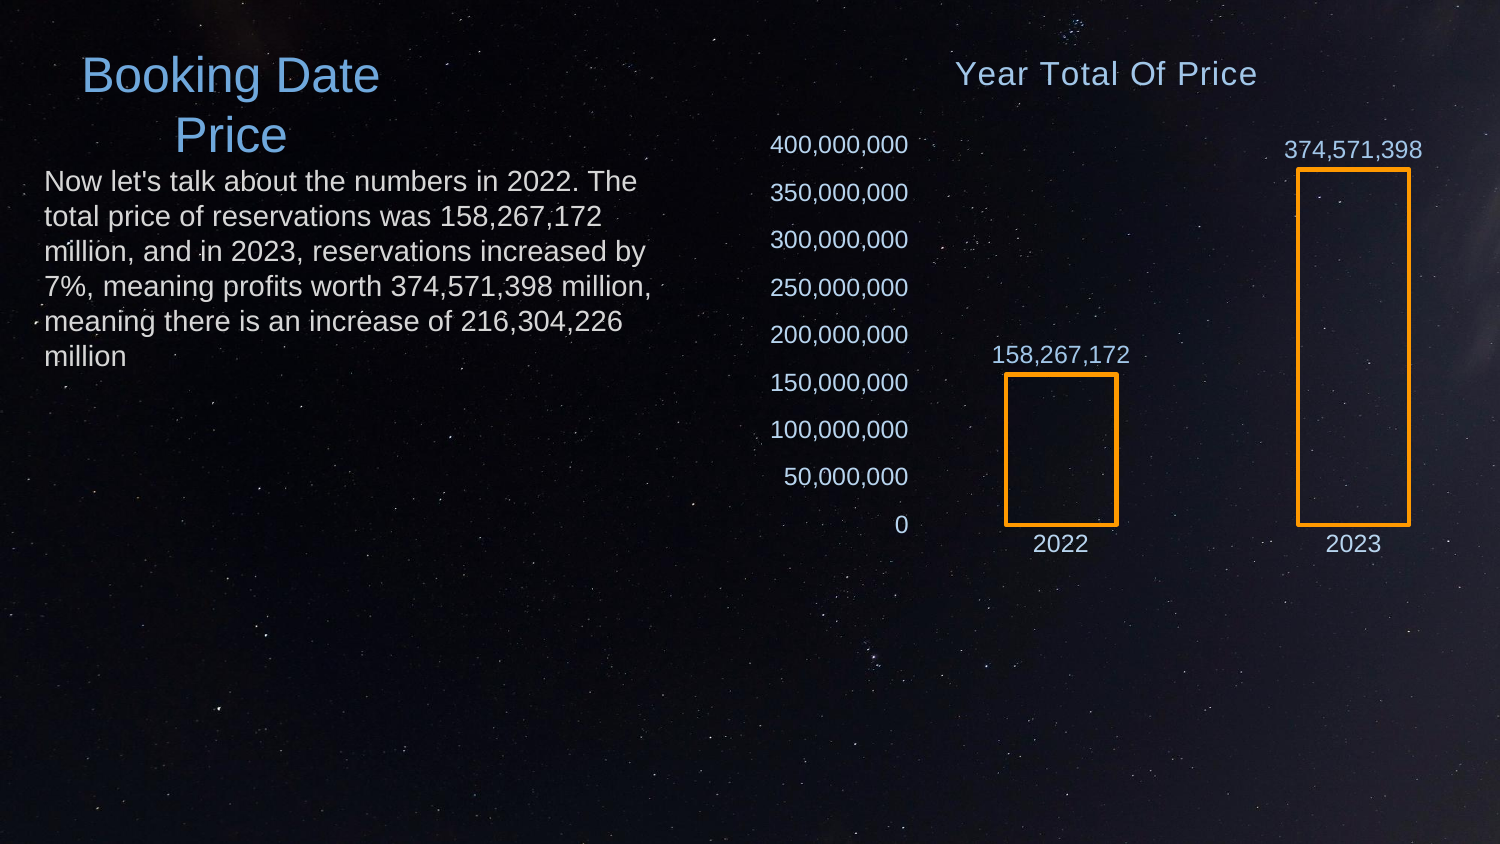

# Booking Date Price

### Chart: Year Total Of Price

| Category | Series 1 |
|---|---|
| 2022 | 158267172.0 |
| 2023 | 374571398.0 |
Now let's talk about the numbers in 2022. The total price of reservations was 158,267,172 million, and in 2023, reservations increased by 7%, meaning profits worth 374,571,398 million, meaning there is an increase of 216,304,226 million